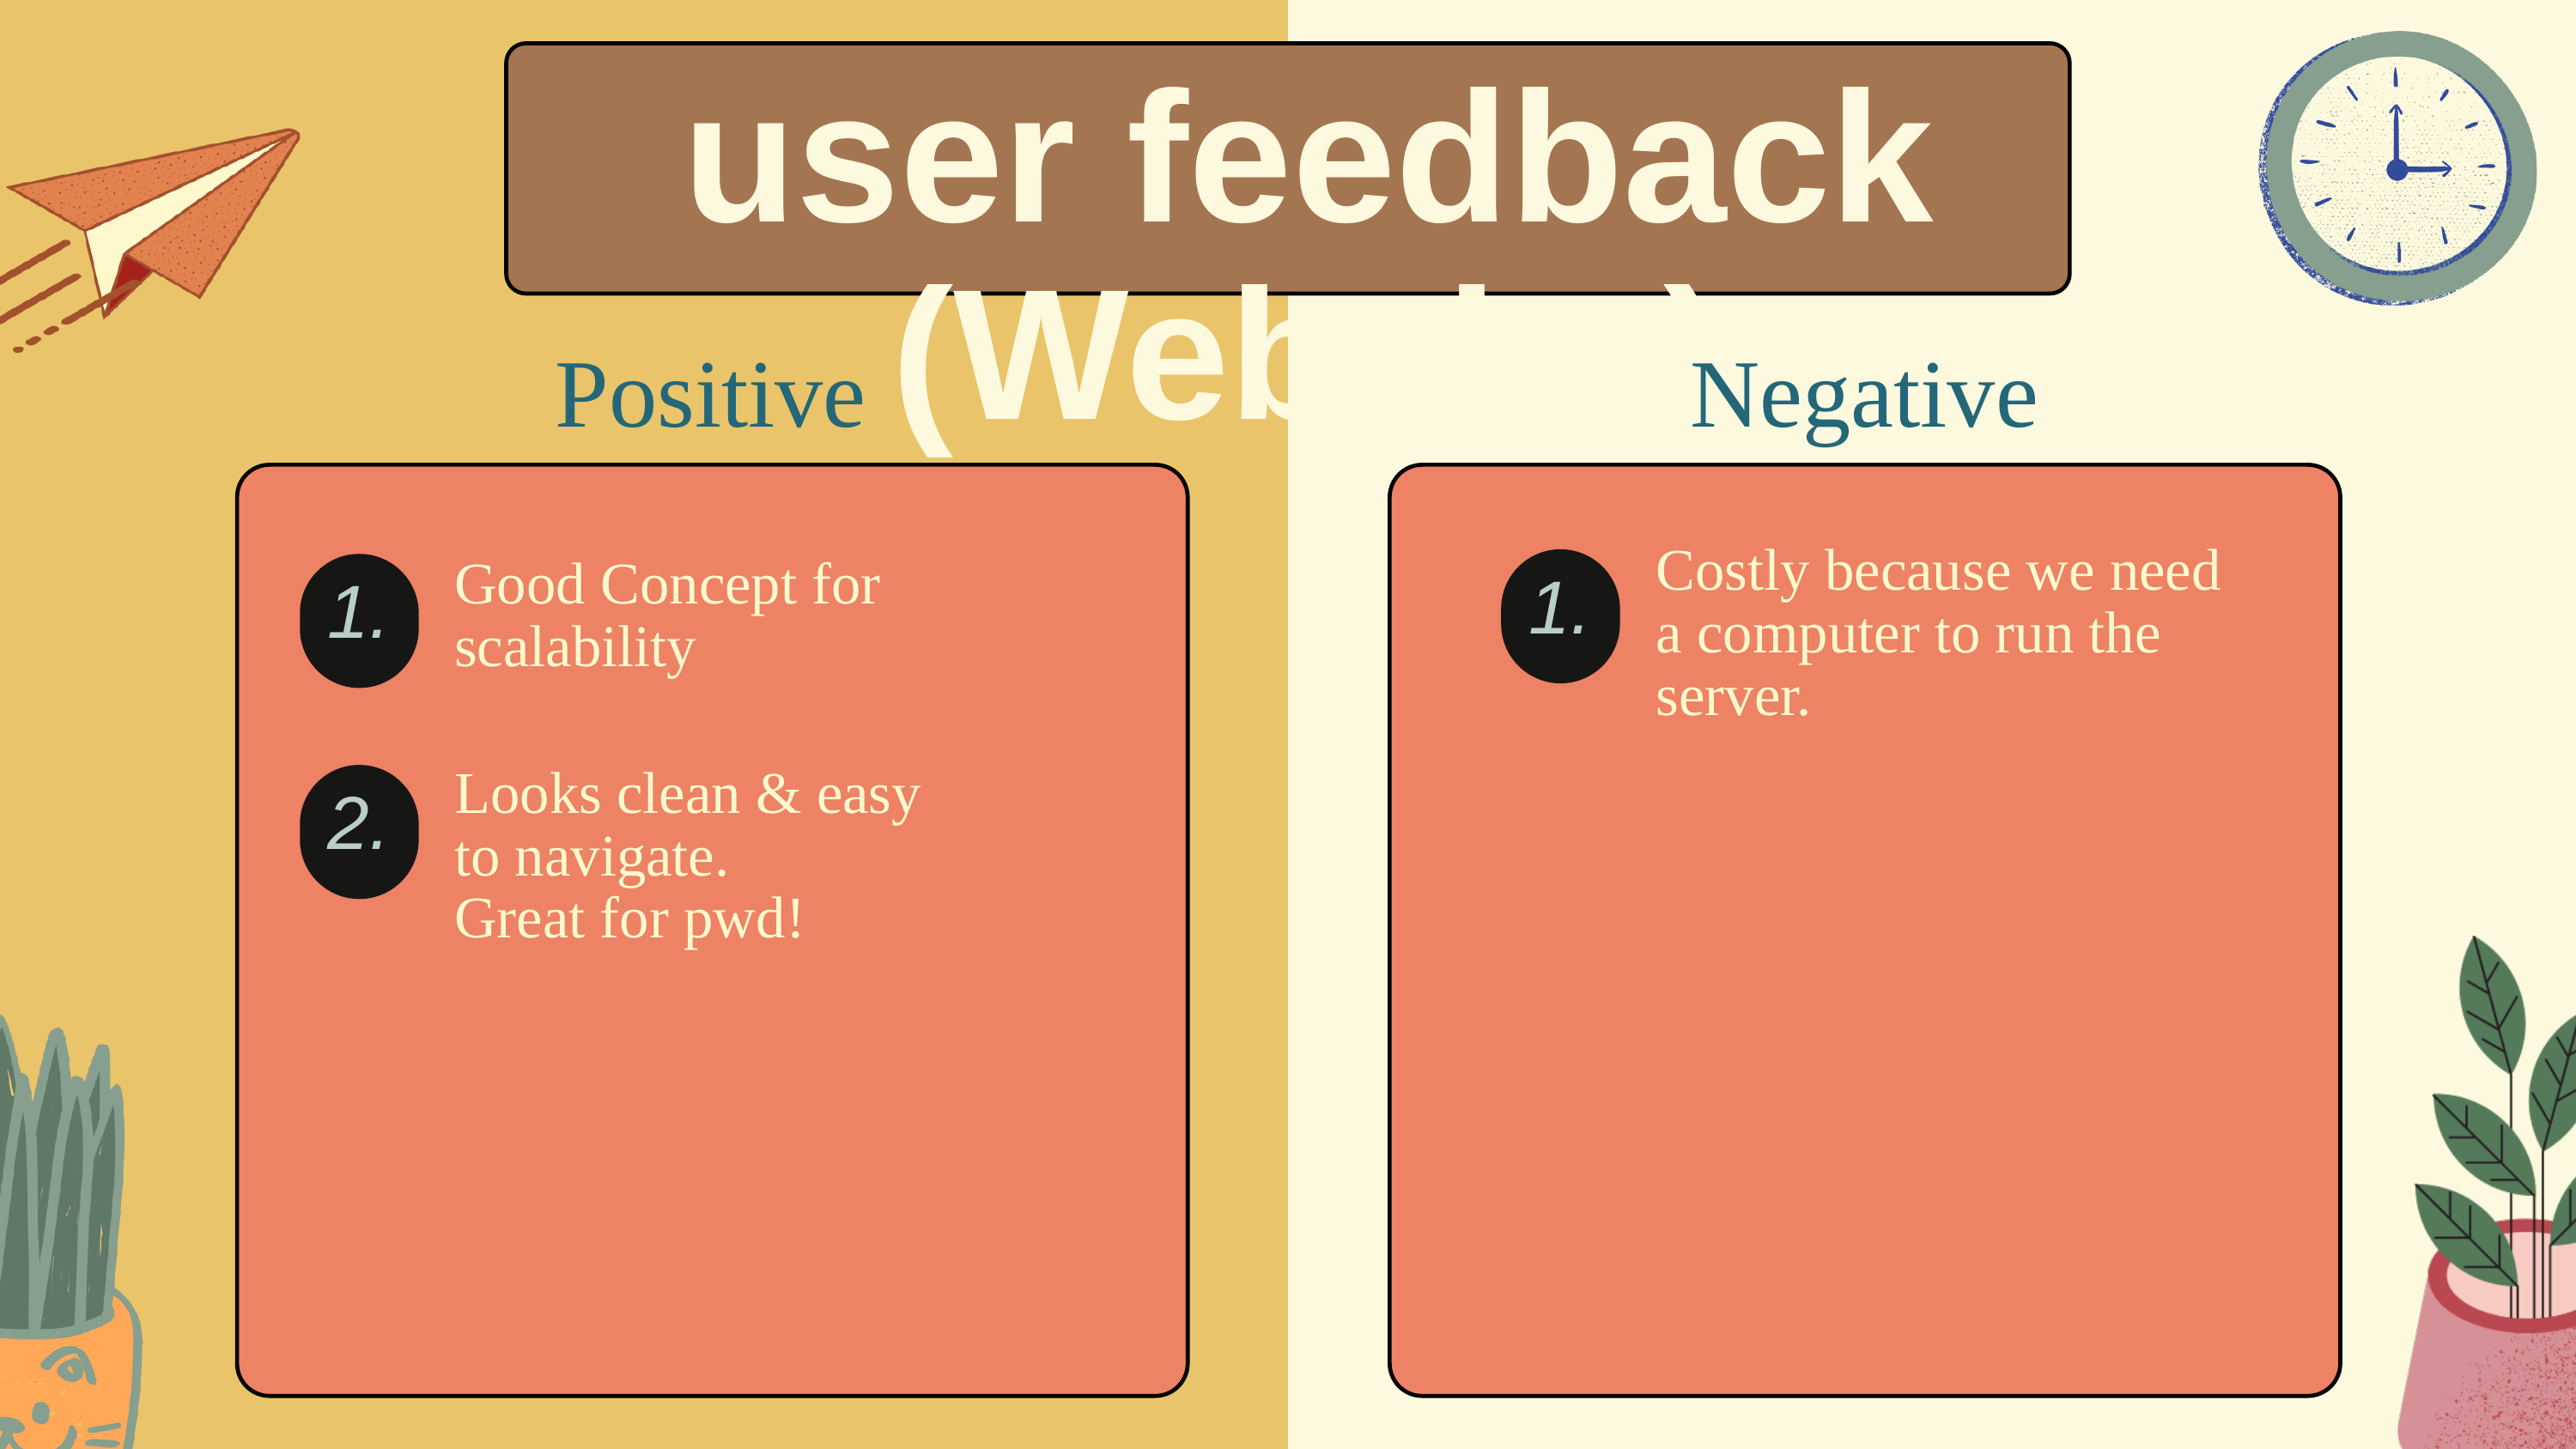

user feedback (Website)

Positive
Negative

Costly because we need a computer to run the server.

1.
Good Concept for scalability

1.
Looks clean & easy to navigate.
Great for pwd!

2.